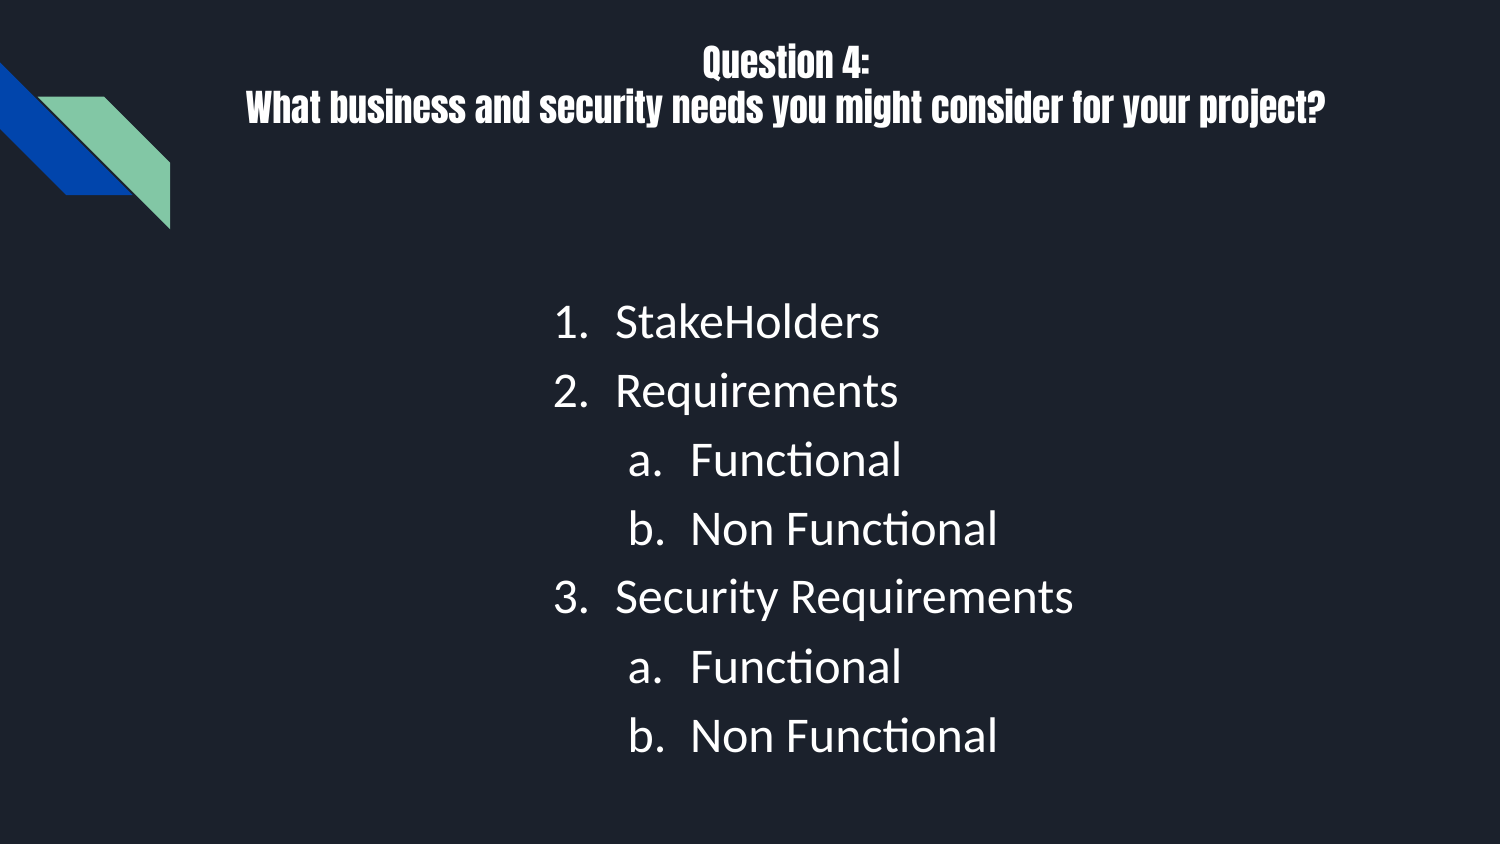

# Question 4:
What business and security needs you might consider for your project?
StakeHolders
Requirements
Functional
Non Functional
Security Requirements
Functional
Non Functional